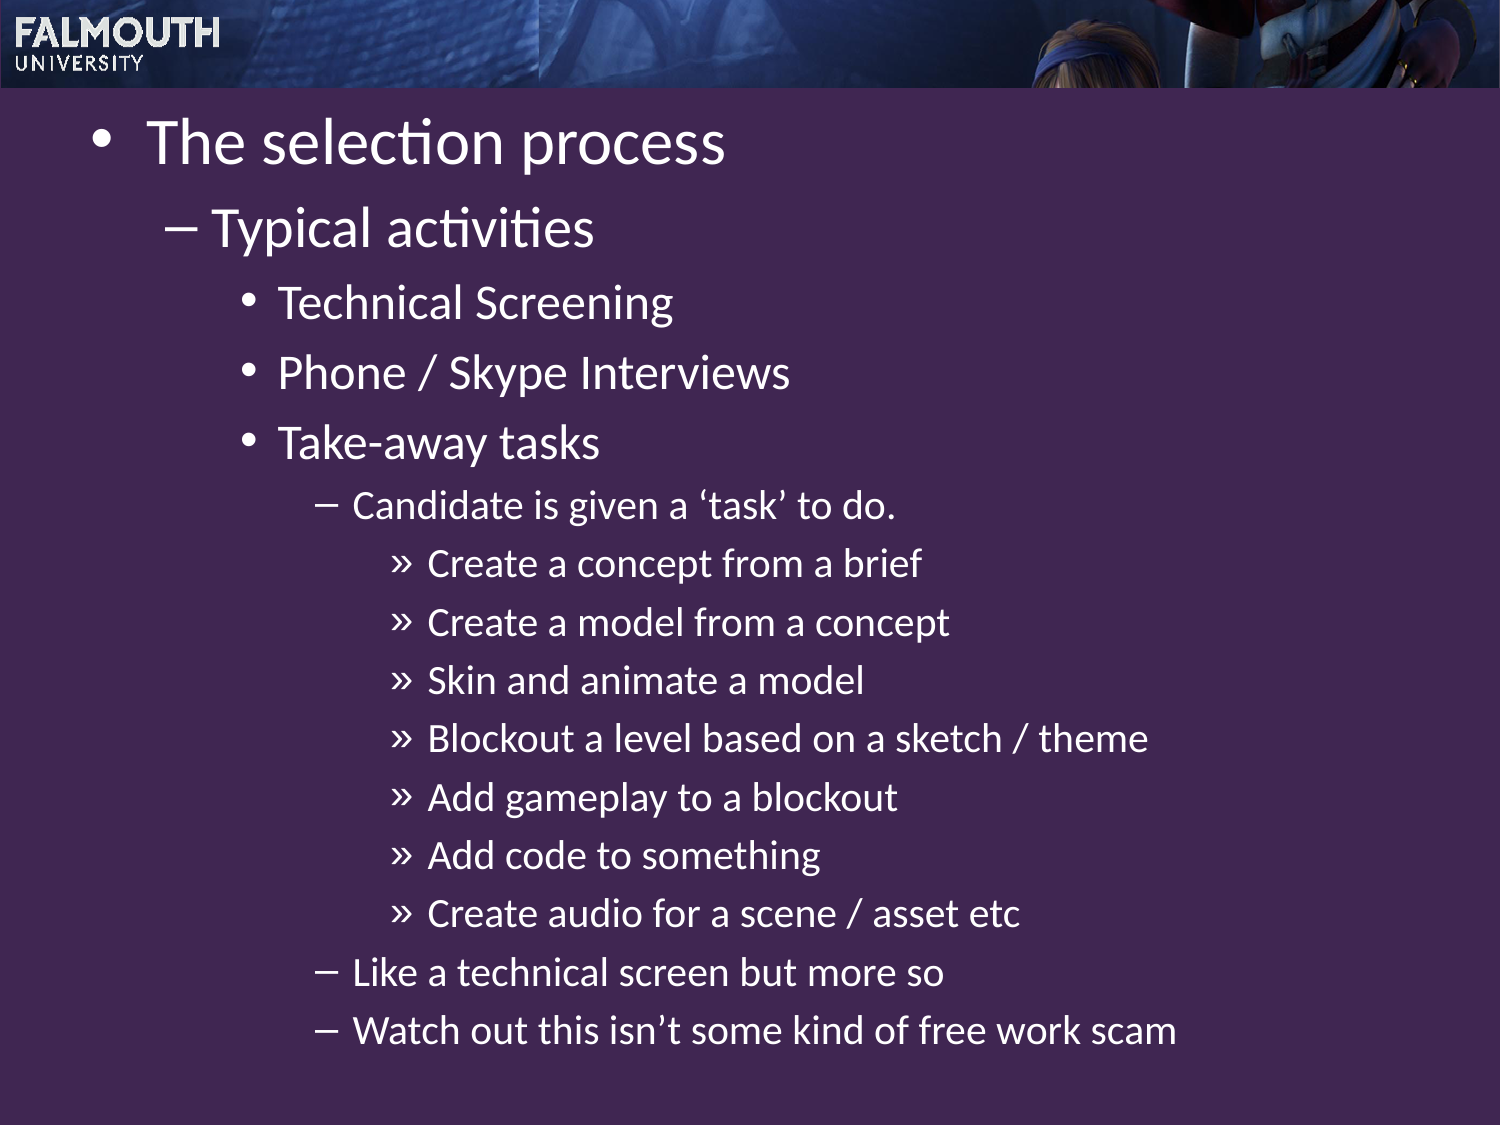

The selection process
Typical activities
Technical Screening
Phone / Skype Interviews
Take-away tasks
Candidate is given a ‘task’ to do.
Create a concept from a brief
Create a model from a concept
Skin and animate a model
Blockout a level based on a sketch / theme
Add gameplay to a blockout
Add code to something
Create audio for a scene / asset etc
Like a technical screen but more so
Watch out this isn’t some kind of free work scam